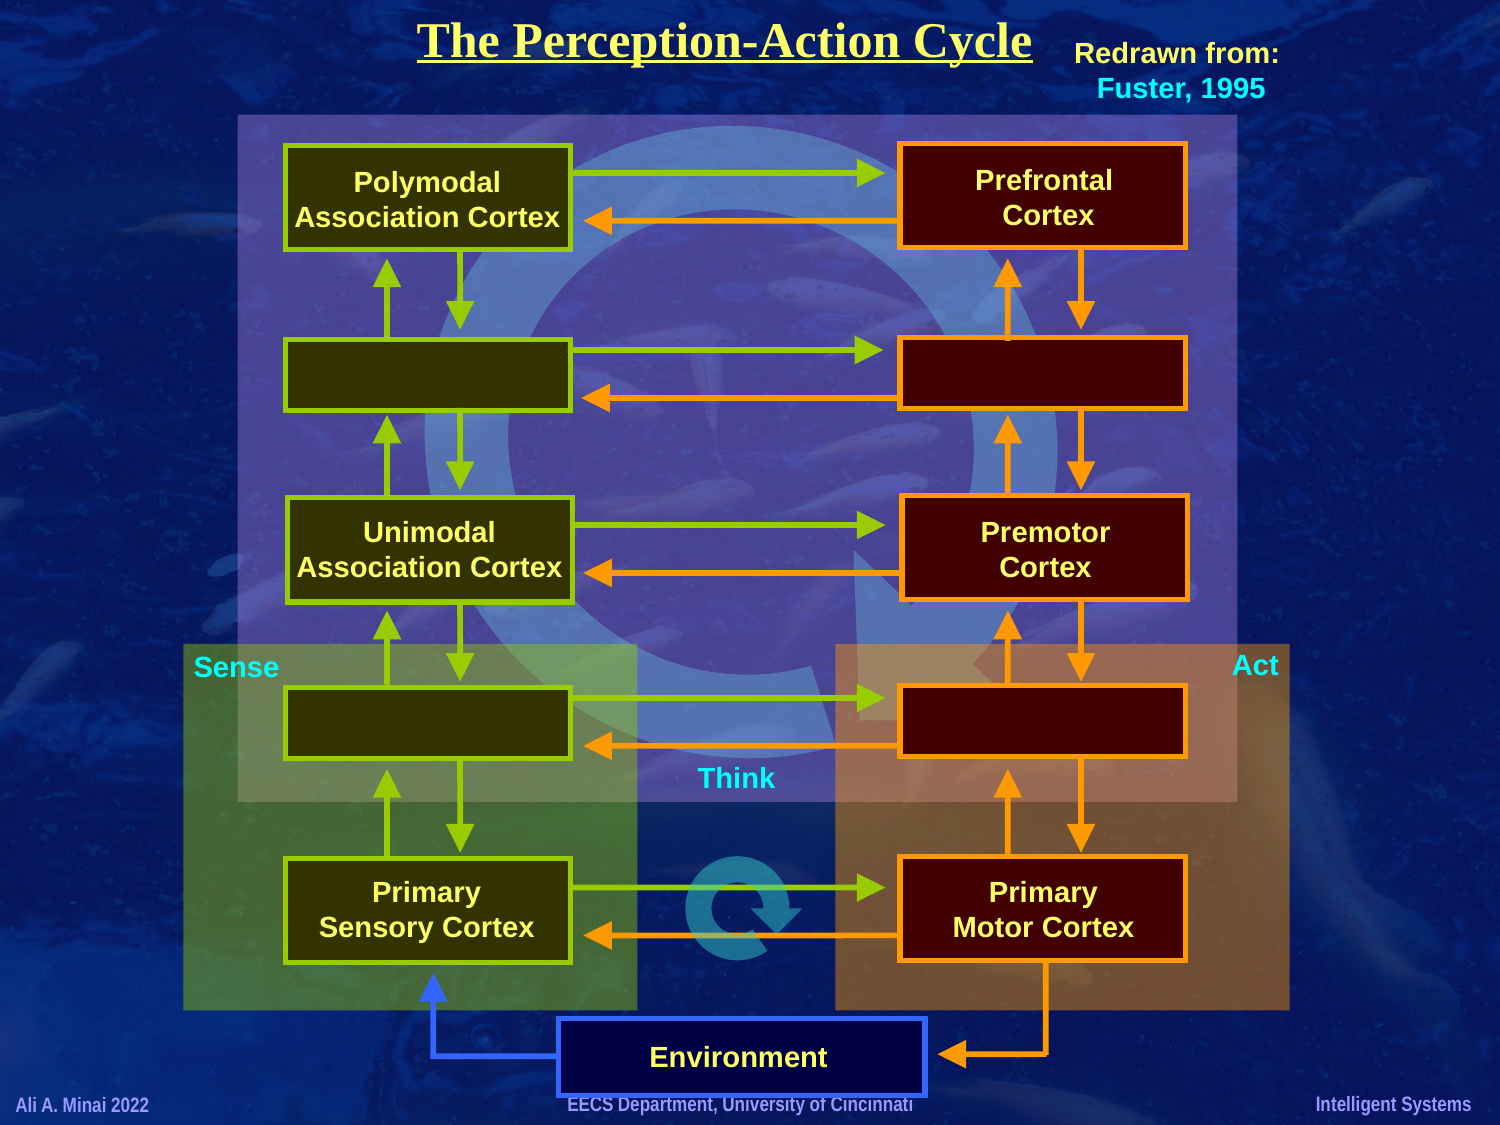

The Perception-Action Cycle
Redrawn from:
Fuster, 1995

Prefrontal
 Cortex
Polymodal
Association Cortex

Unimodal
Association Cortex
Premotor
Cortex

Act
Sense

Think

Primary
Sensory Cortex
Primary
Motor Cortex

Environment